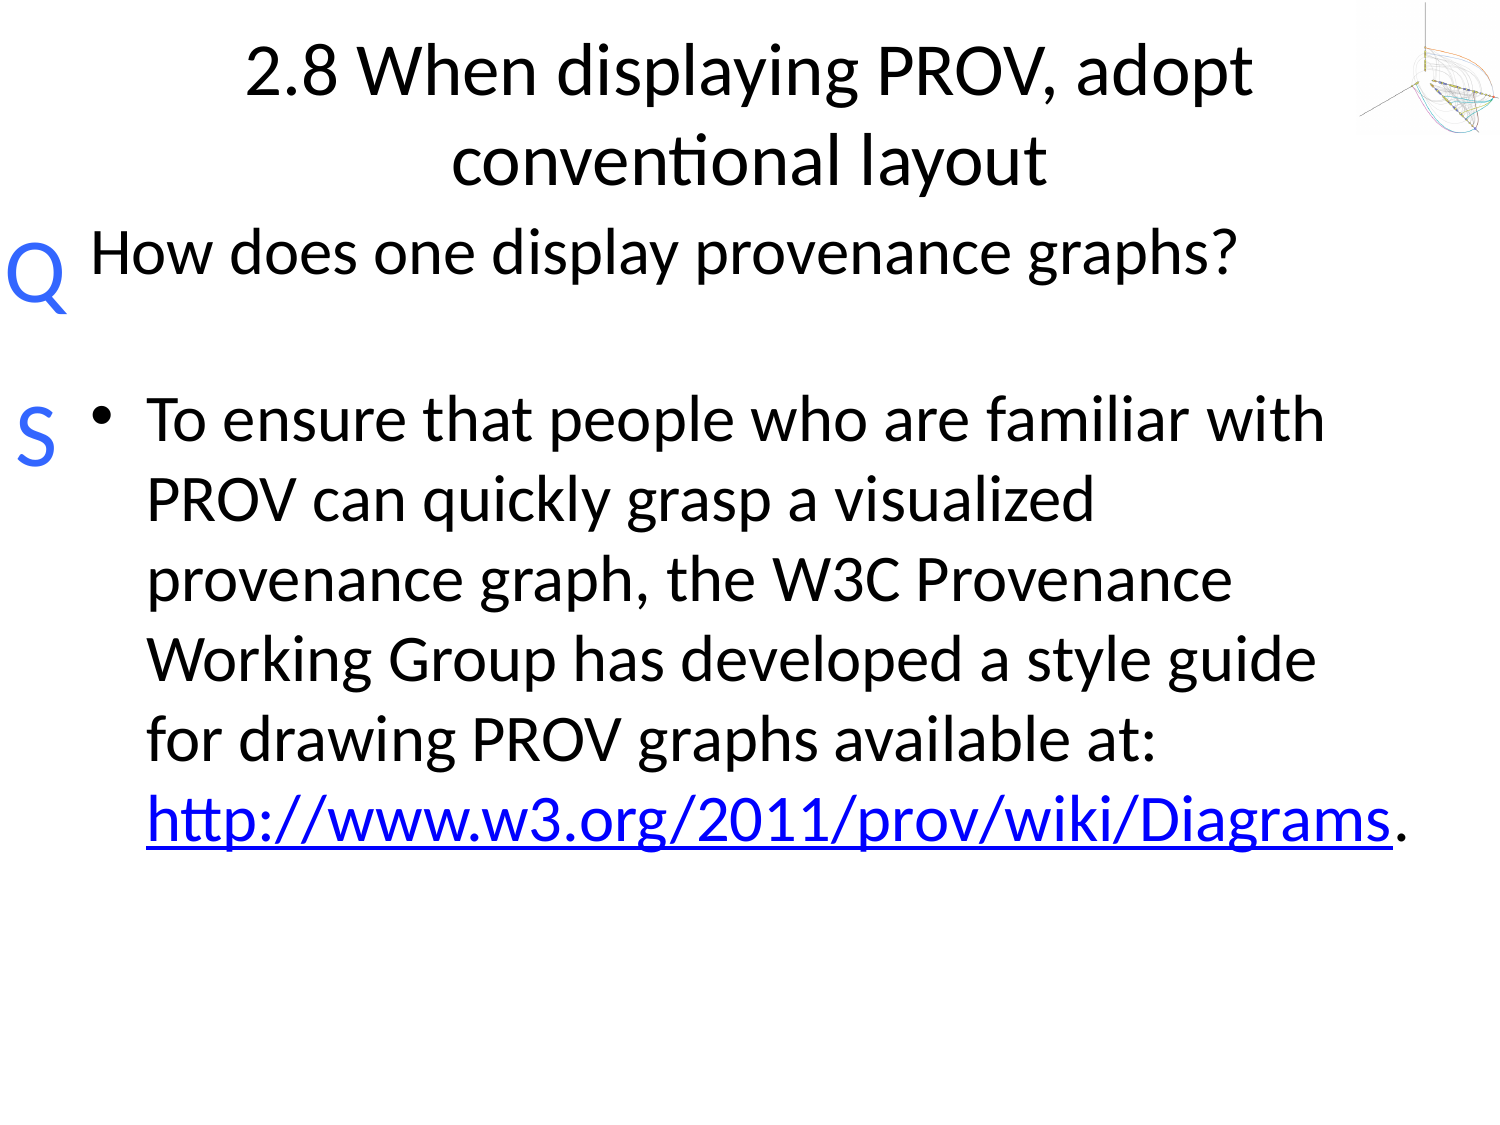

# 2.8 When displaying PROV, adopt conventional layout
How does one display provenance graphs?

To ensure that people who are familiar with PROV can quickly grasp a visualized provenance graph, the W3C Provenance Working Group has developed a style guide for drawing PROV graphs available at: http://www.w3.org/2011/prov/wiki/Diagrams.